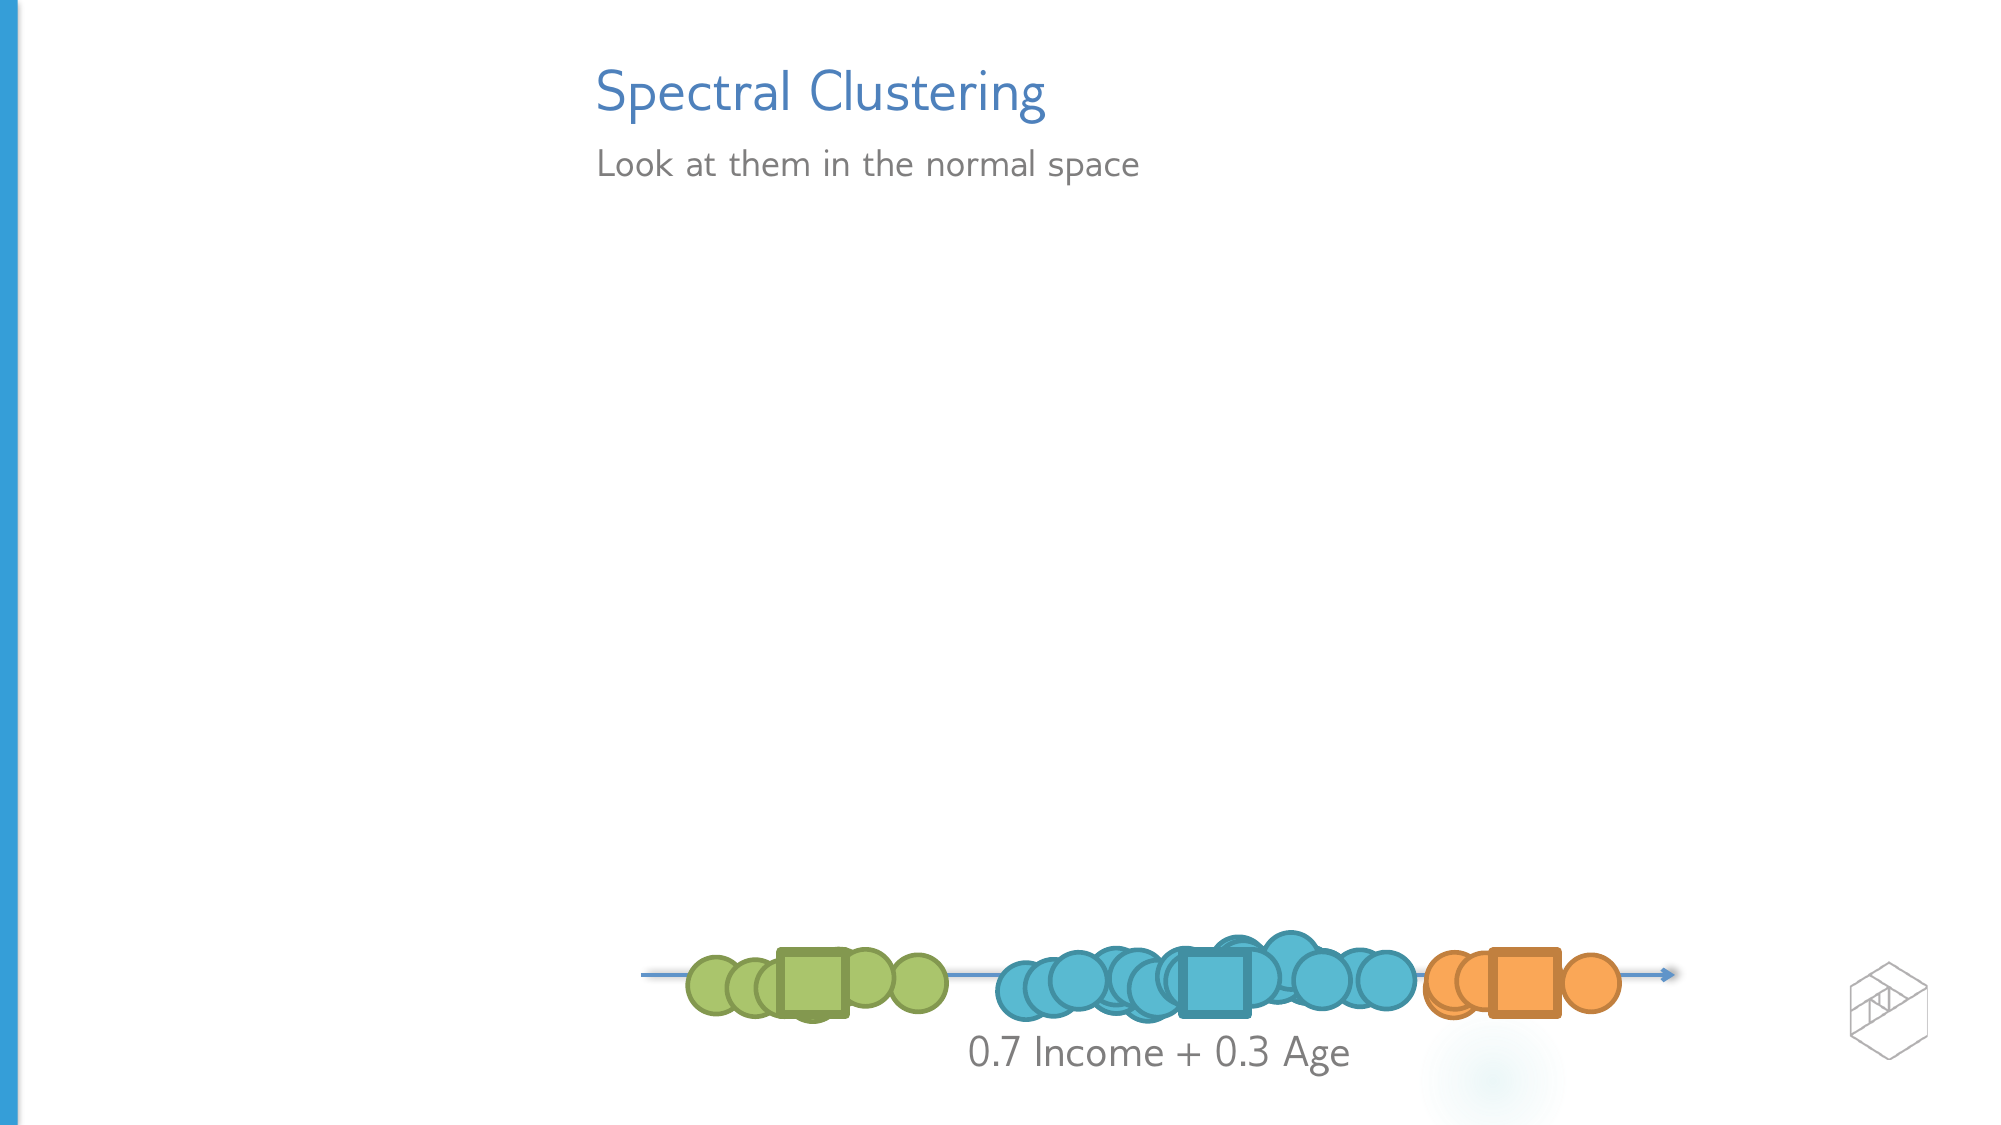

Spectral Clustering
Look at them in the normal space

0.7 Income + 0.3 Age